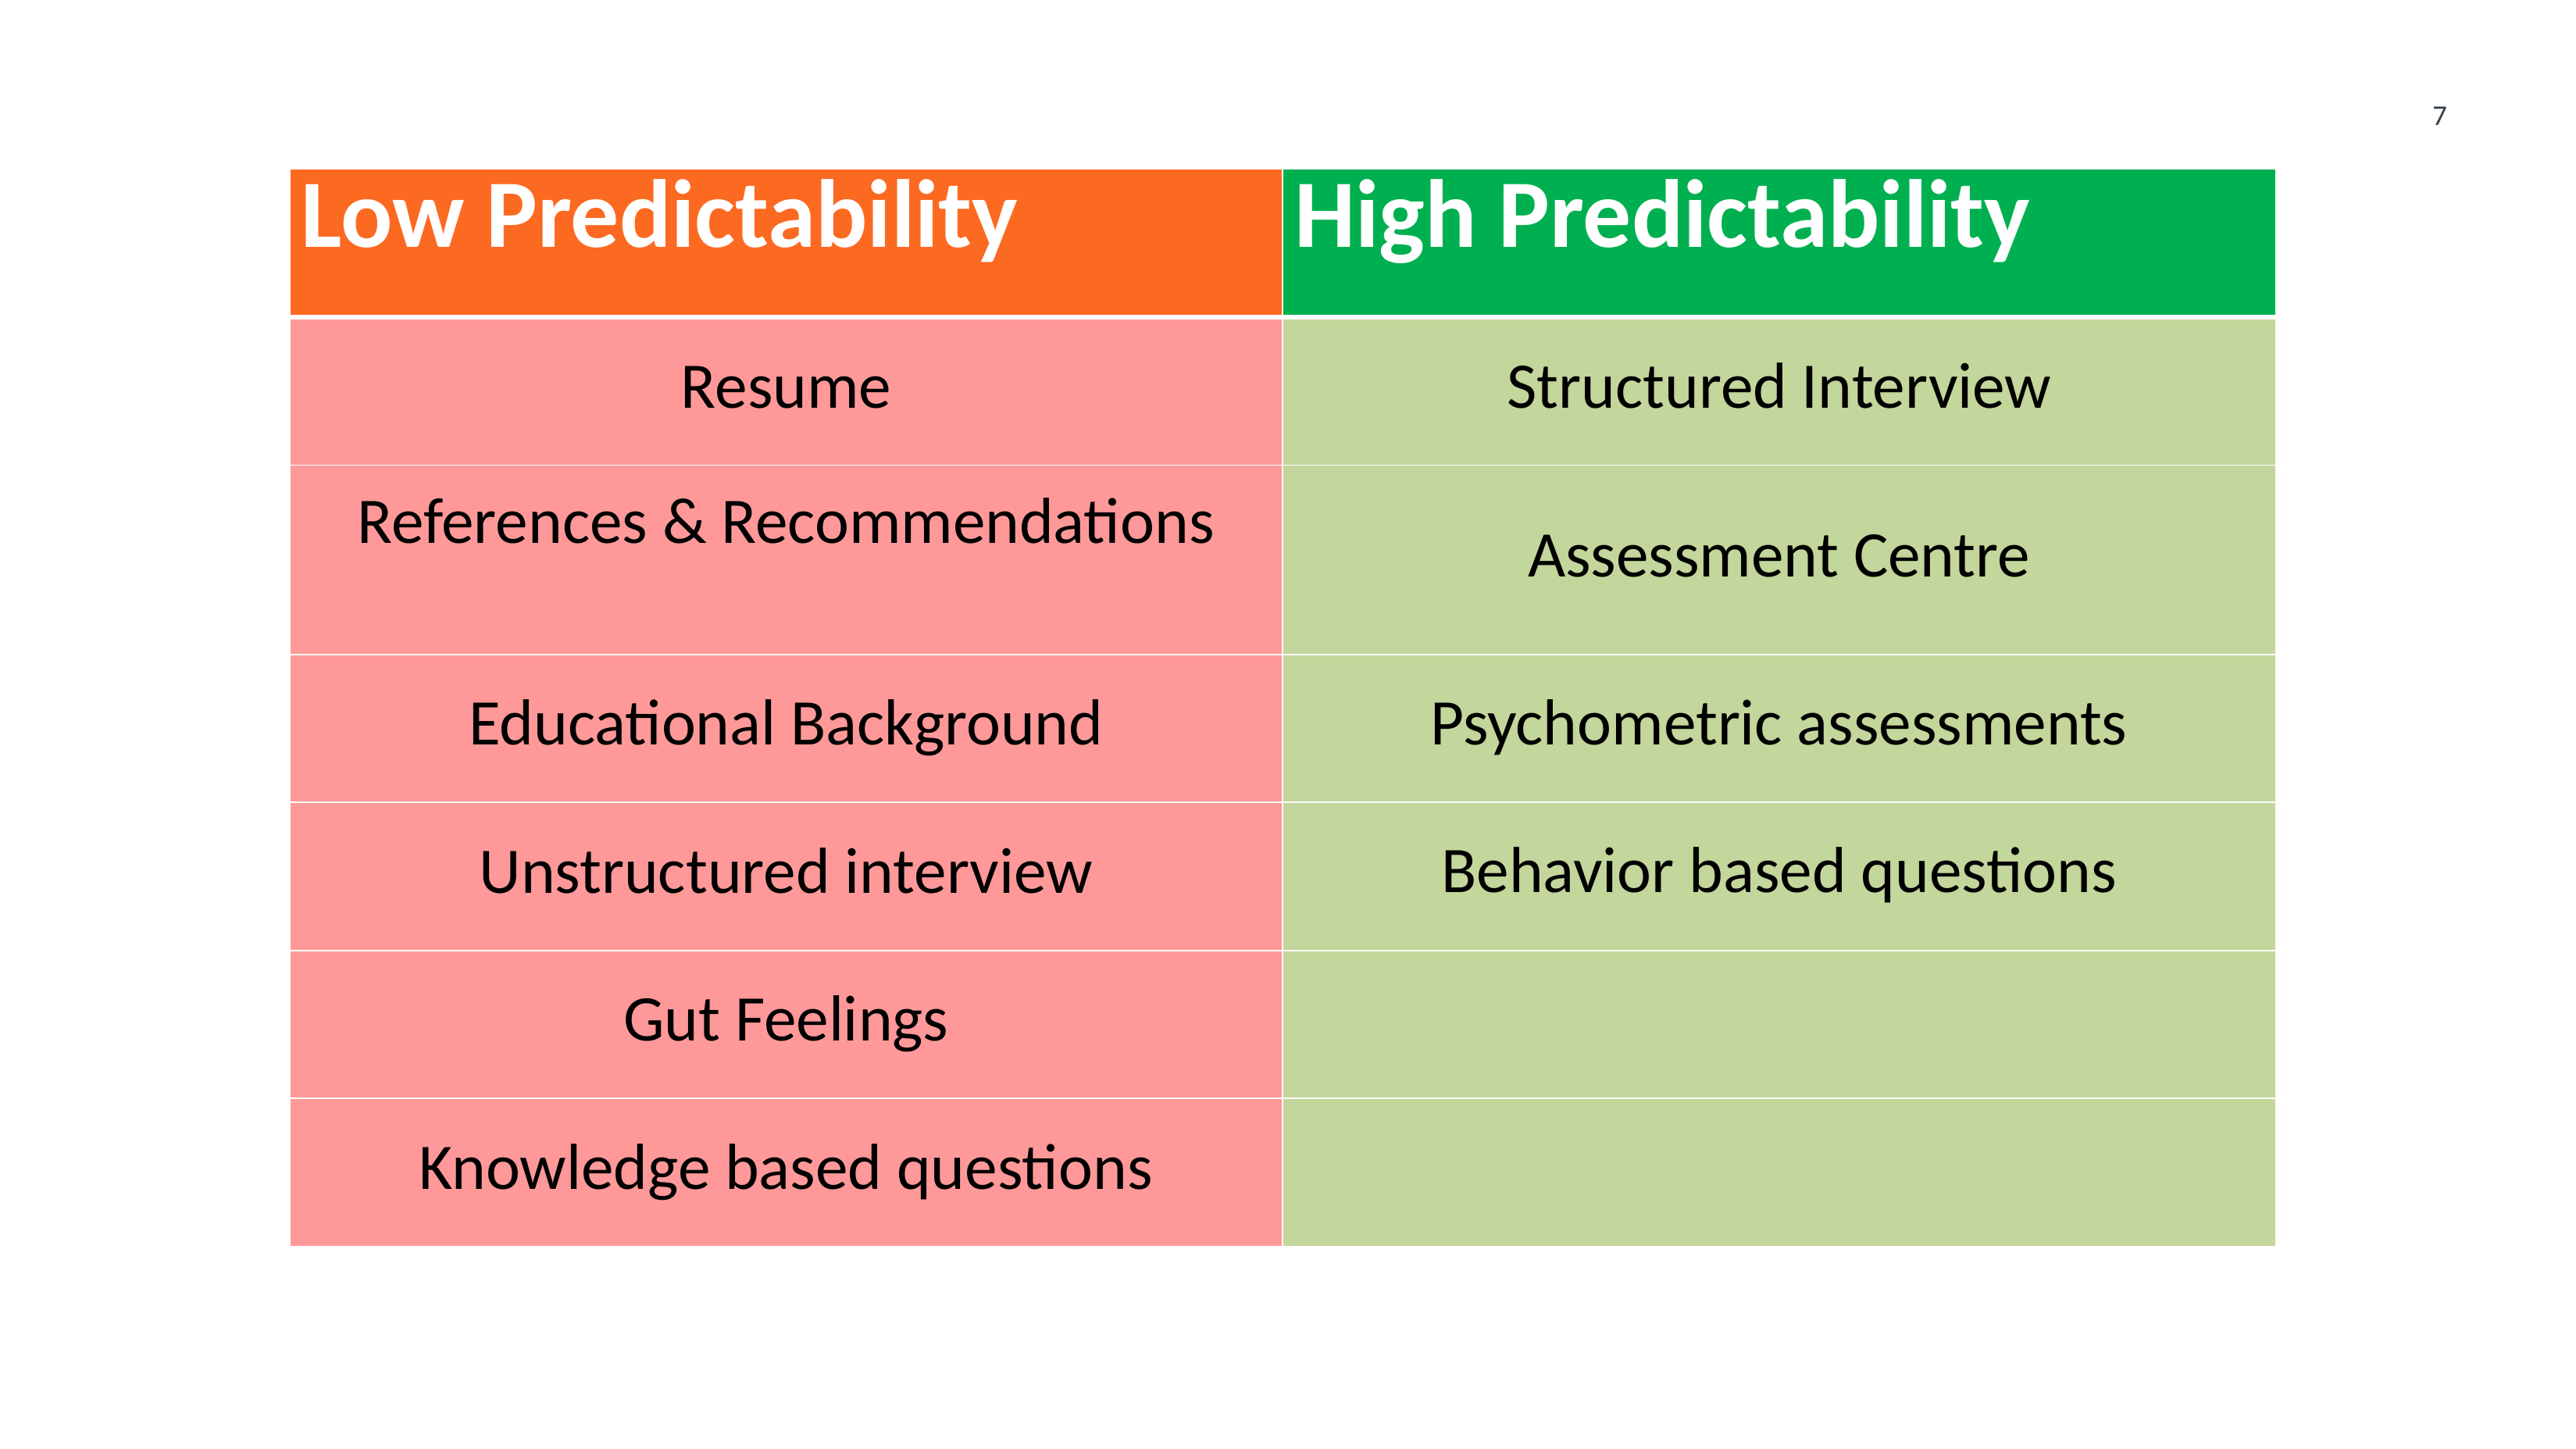

7
| Low Predictability | High Predictability |
| --- | --- |
| Resume | Structured Interview |
| References & Recommendations | Assessment Centre |
| Educational Background | Psychometric assessments |
| Unstructured interview | Behavior based questions |
| Gut Feelings |  |
| Knowledge based questions |  |